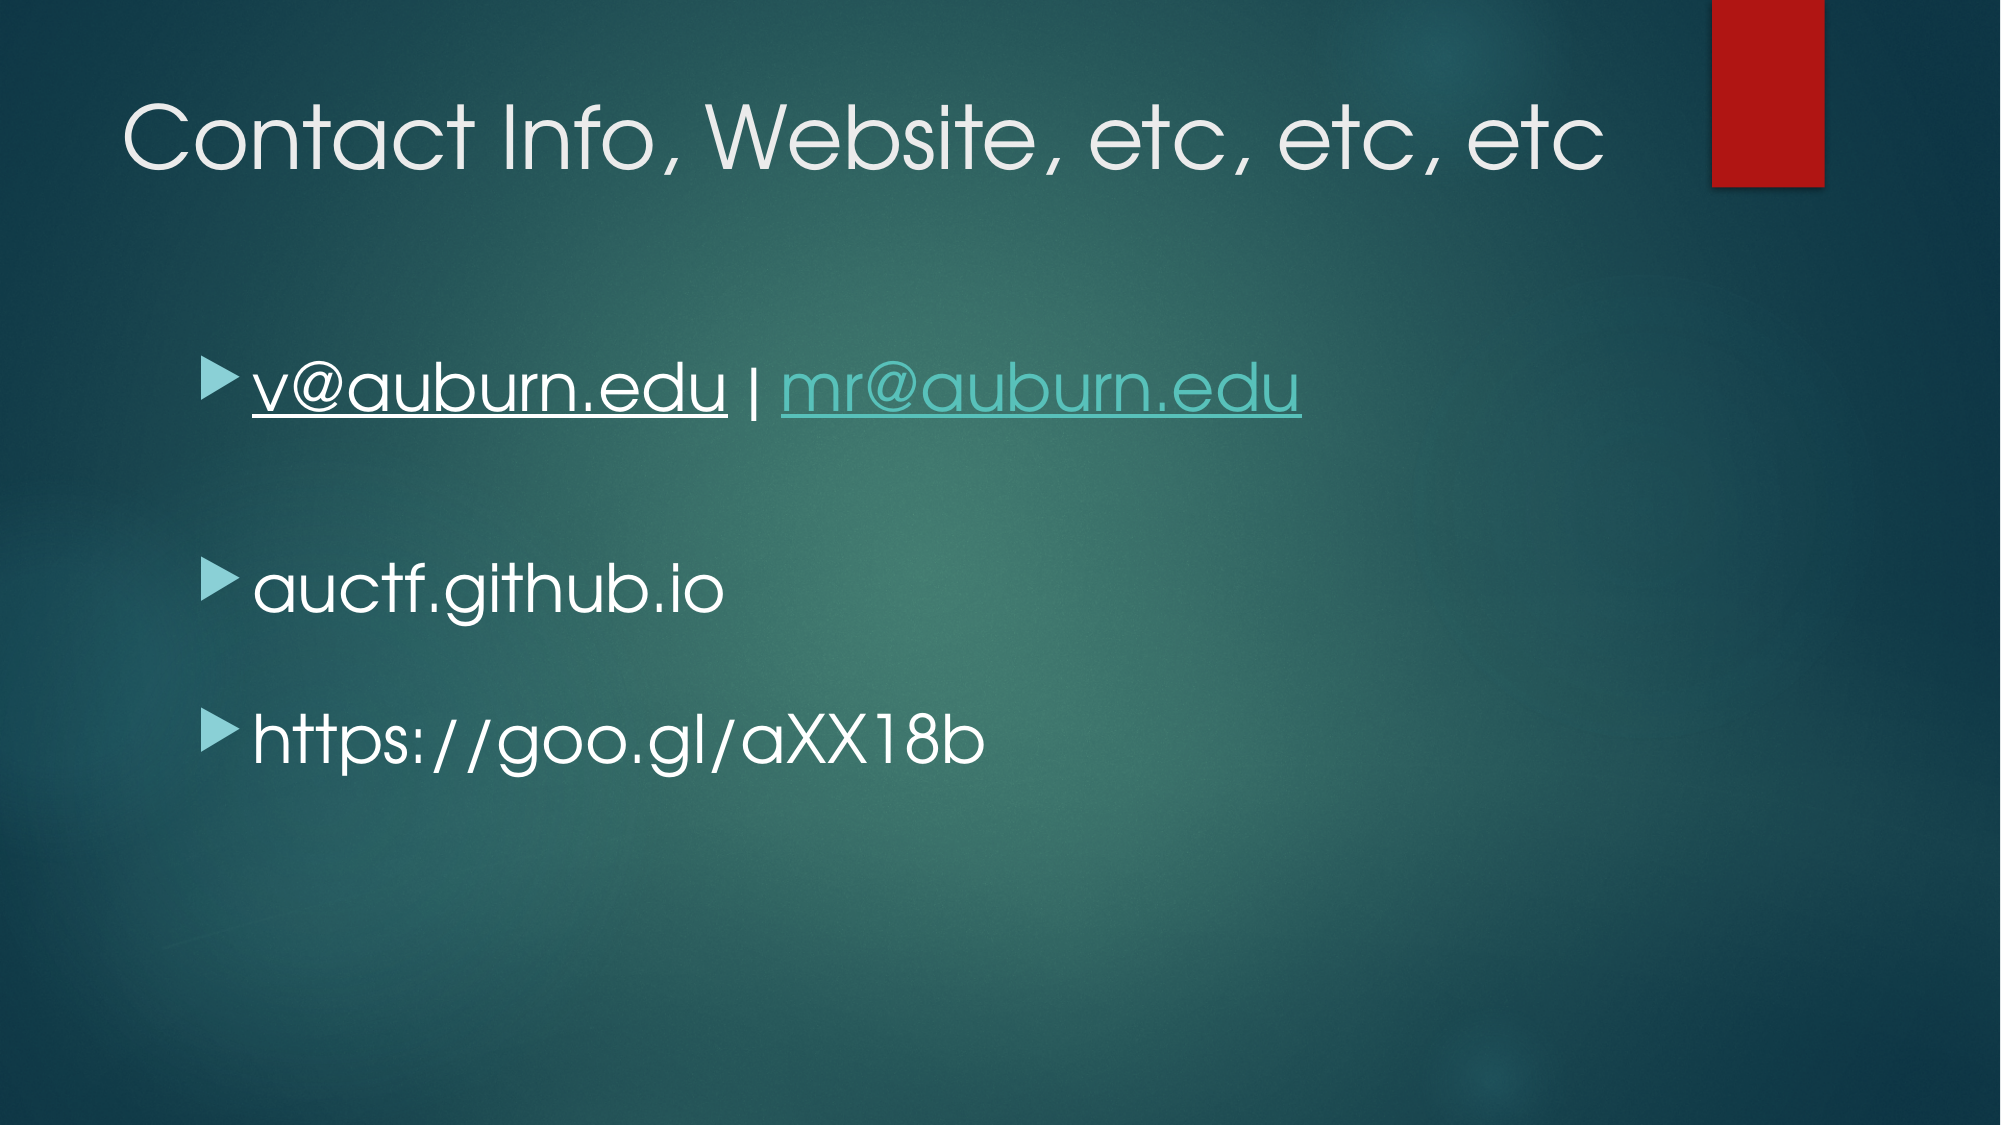

# Contact Info, Website, etc, etc, etc
v@auburn.edu | mr@auburn.edu

auctf.github.io
https://goo.gl/aXX18b